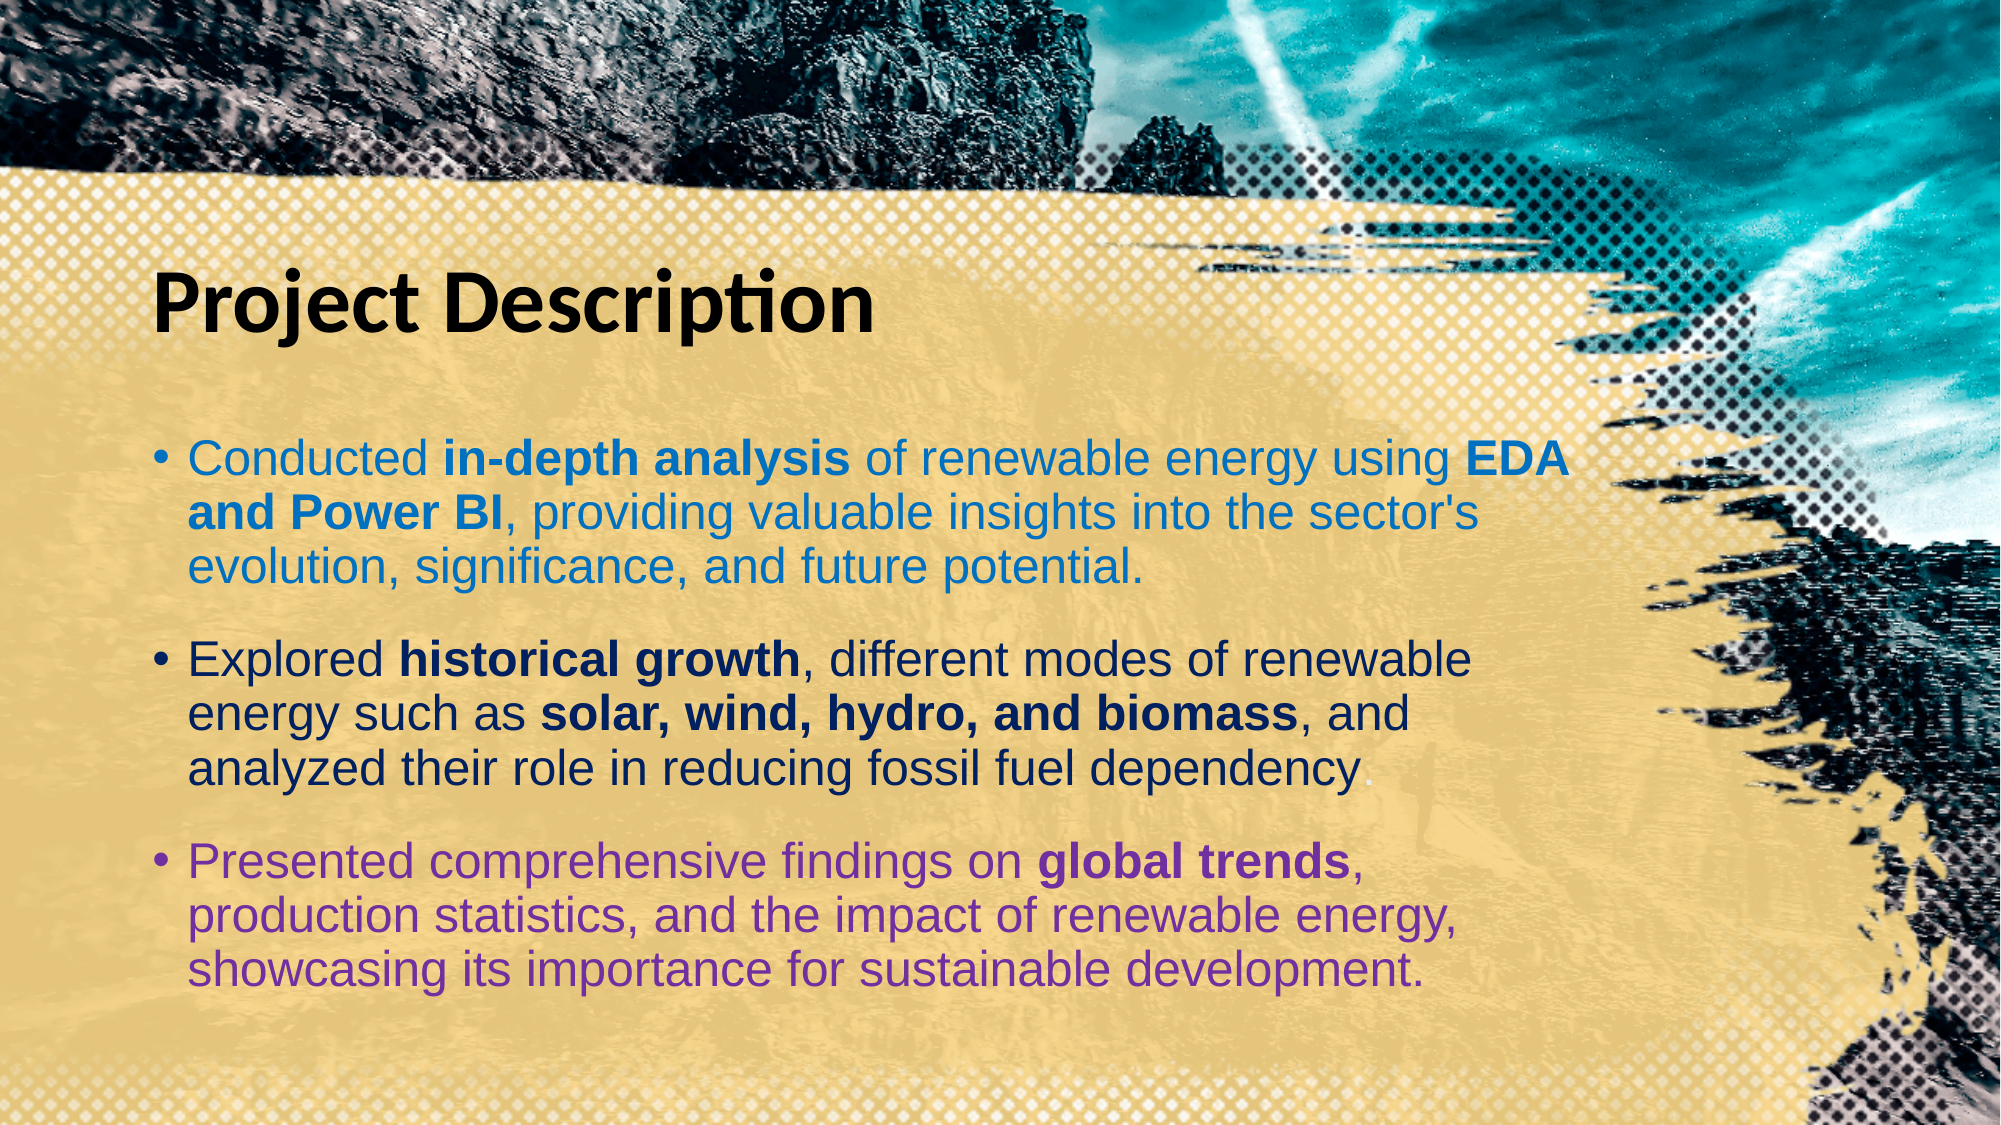

# Project Description
Conducted in-depth analysis of renewable energy using EDA and Power BI, providing valuable insights into the sector's evolution, significance, and future potential.
Explored historical growth, different modes of renewable energy such as solar, wind, hydro, and biomass, and analyzed their role in reducing fossil fuel dependency.
Presented comprehensive findings on global trends, production statistics, and the impact of renewable energy, showcasing its importance for sustainable development.